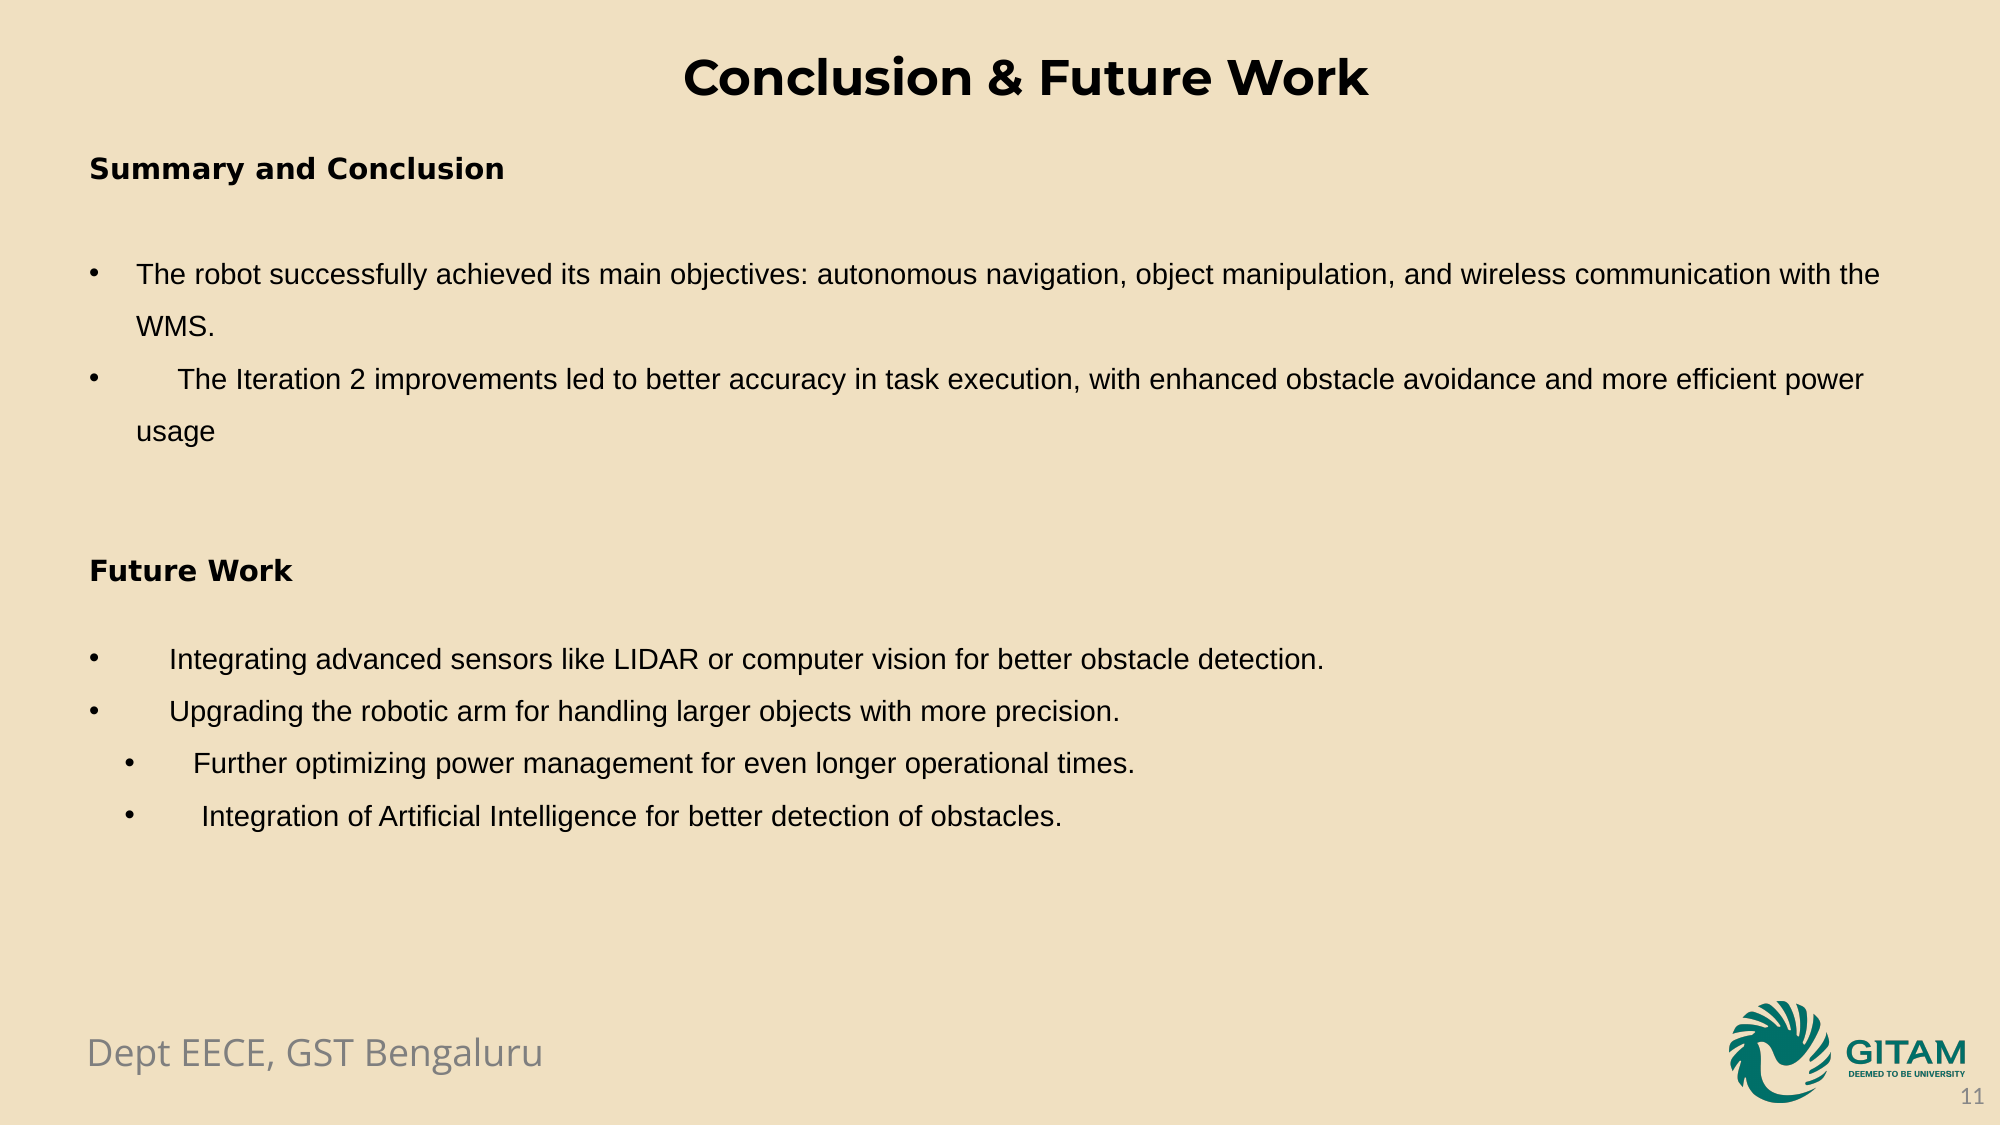

Conclusion & Future Work
Summary and Conclusion

The robot successfully achieved its main objectives: autonomous navigation, object manipulation, and wireless communication with the WMS.
     The Iteration 2 improvements led to better accuracy in task execution, with enhanced obstacle avoidance and more efficient power usage

Future Work

    Integrating advanced sensors like LIDAR or computer vision for better obstacle detection.
    Upgrading the robotic arm for handling larger objects with more precision.
    Further optimizing power management for even longer operational times.
     Integration of Artificial Intelligence for better detection of obstacles.

11